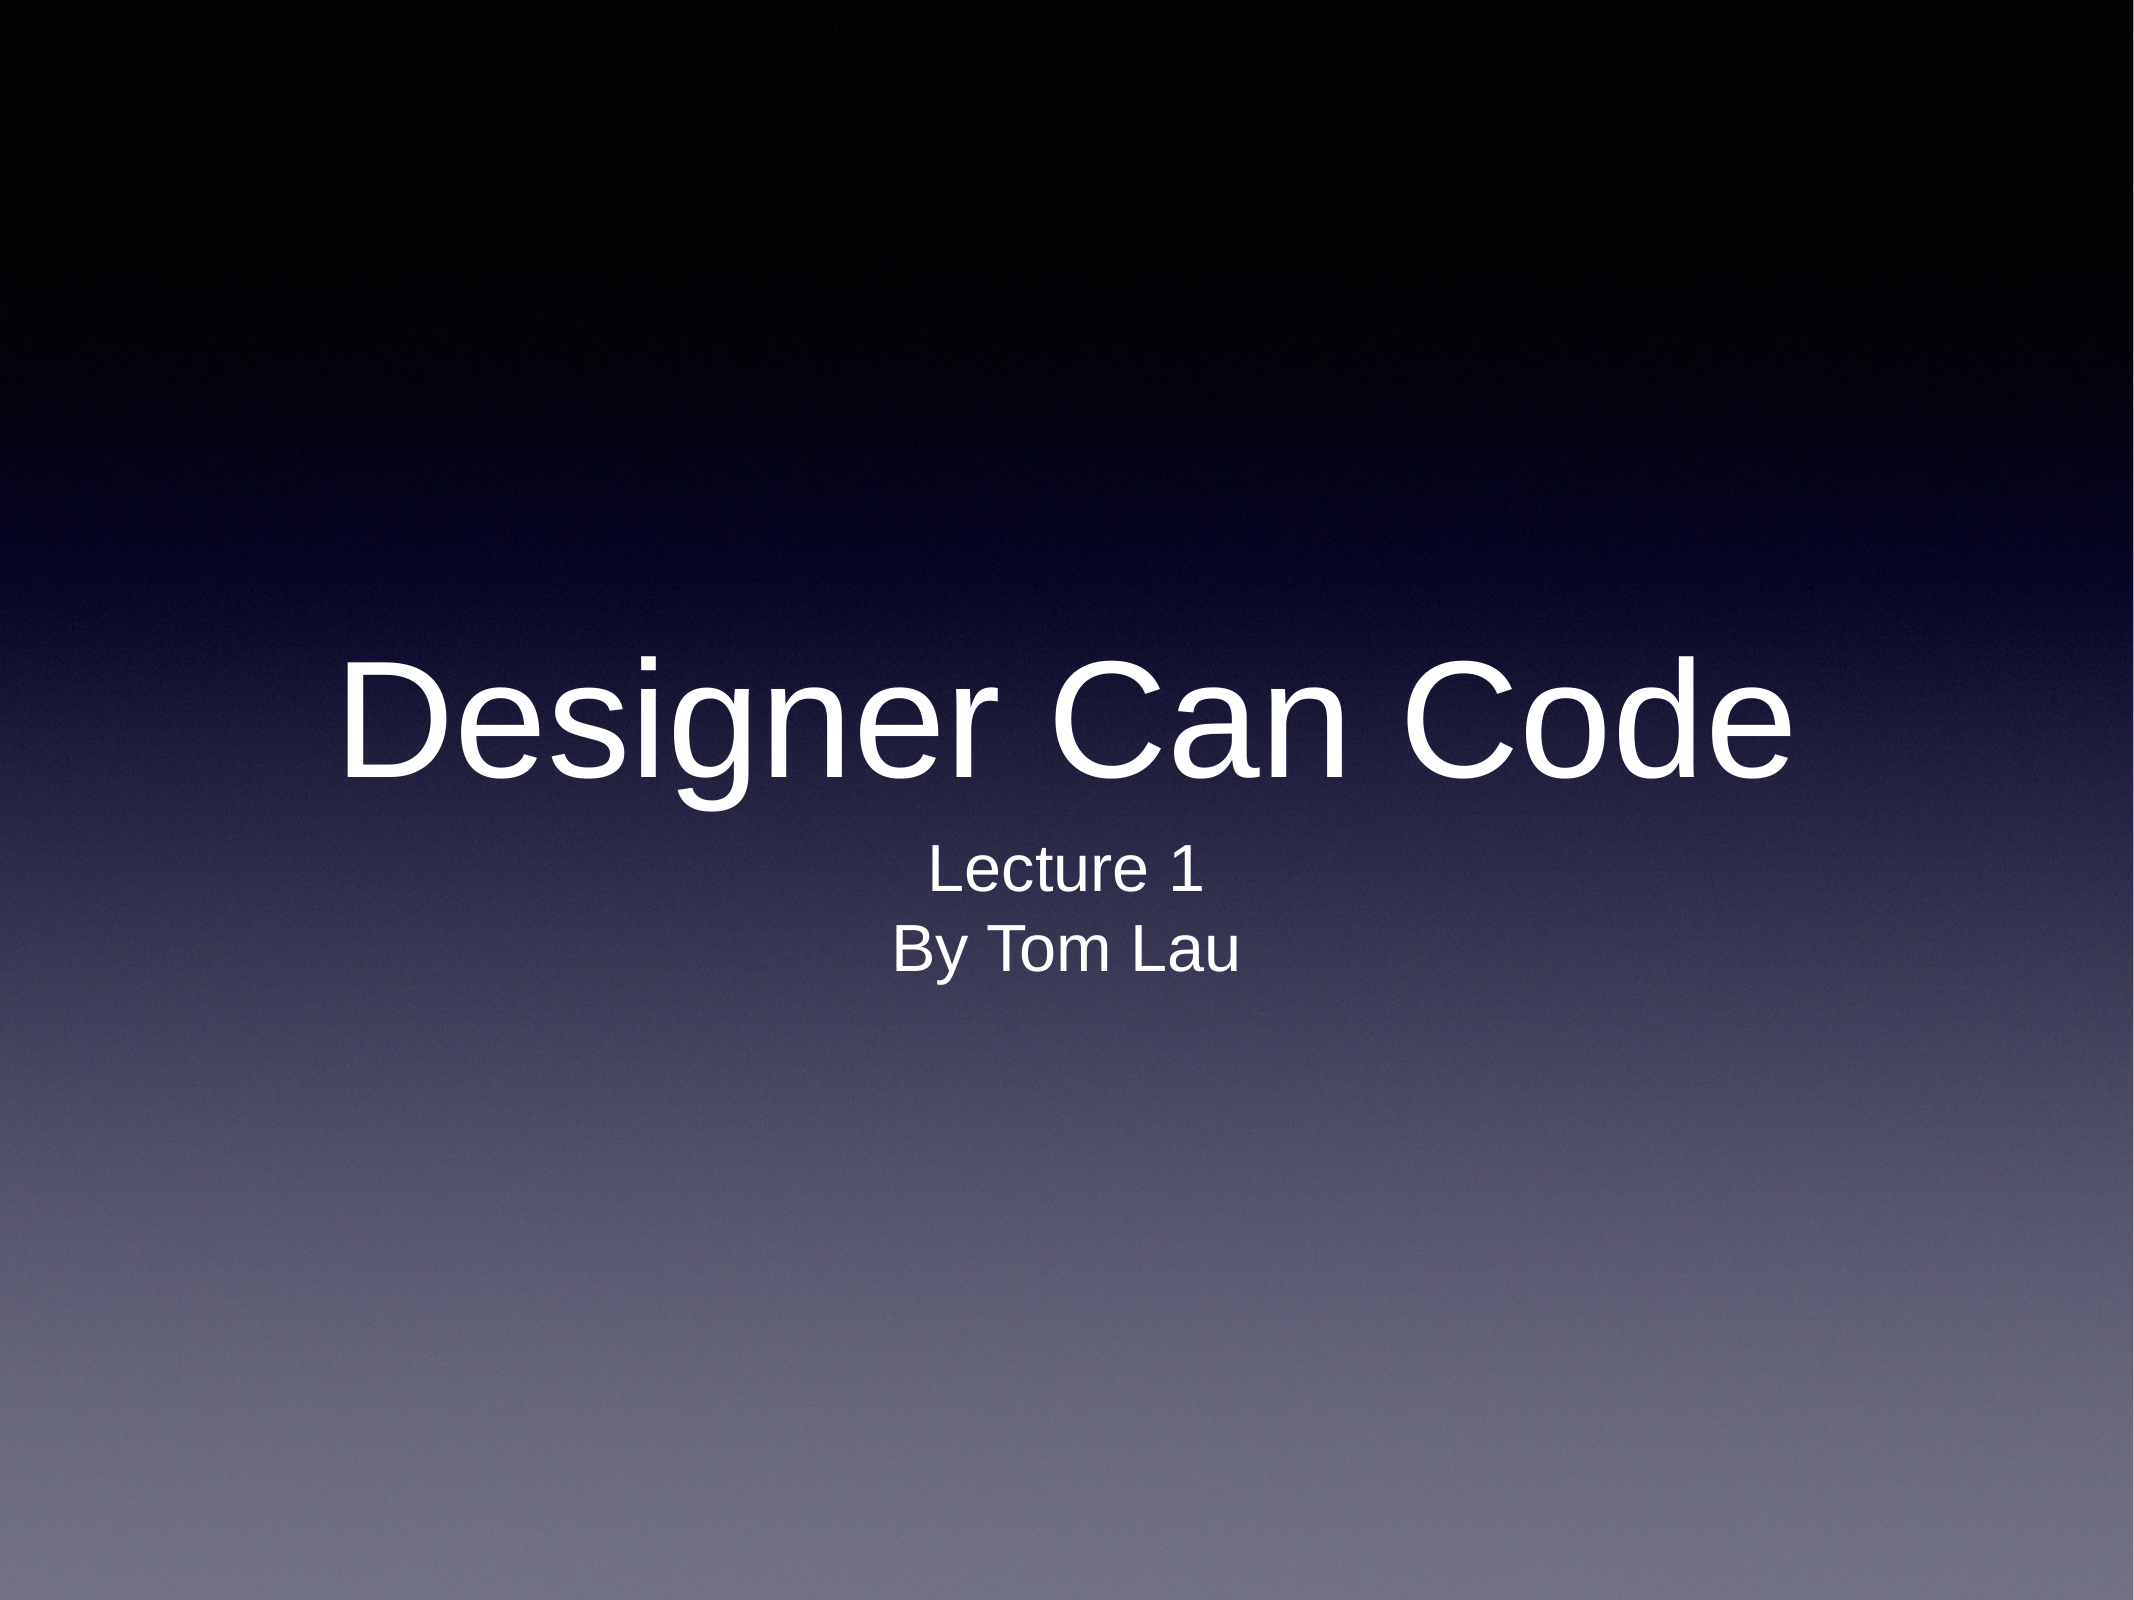

# Designer Can Code
Lecture 1
By Tom Lau